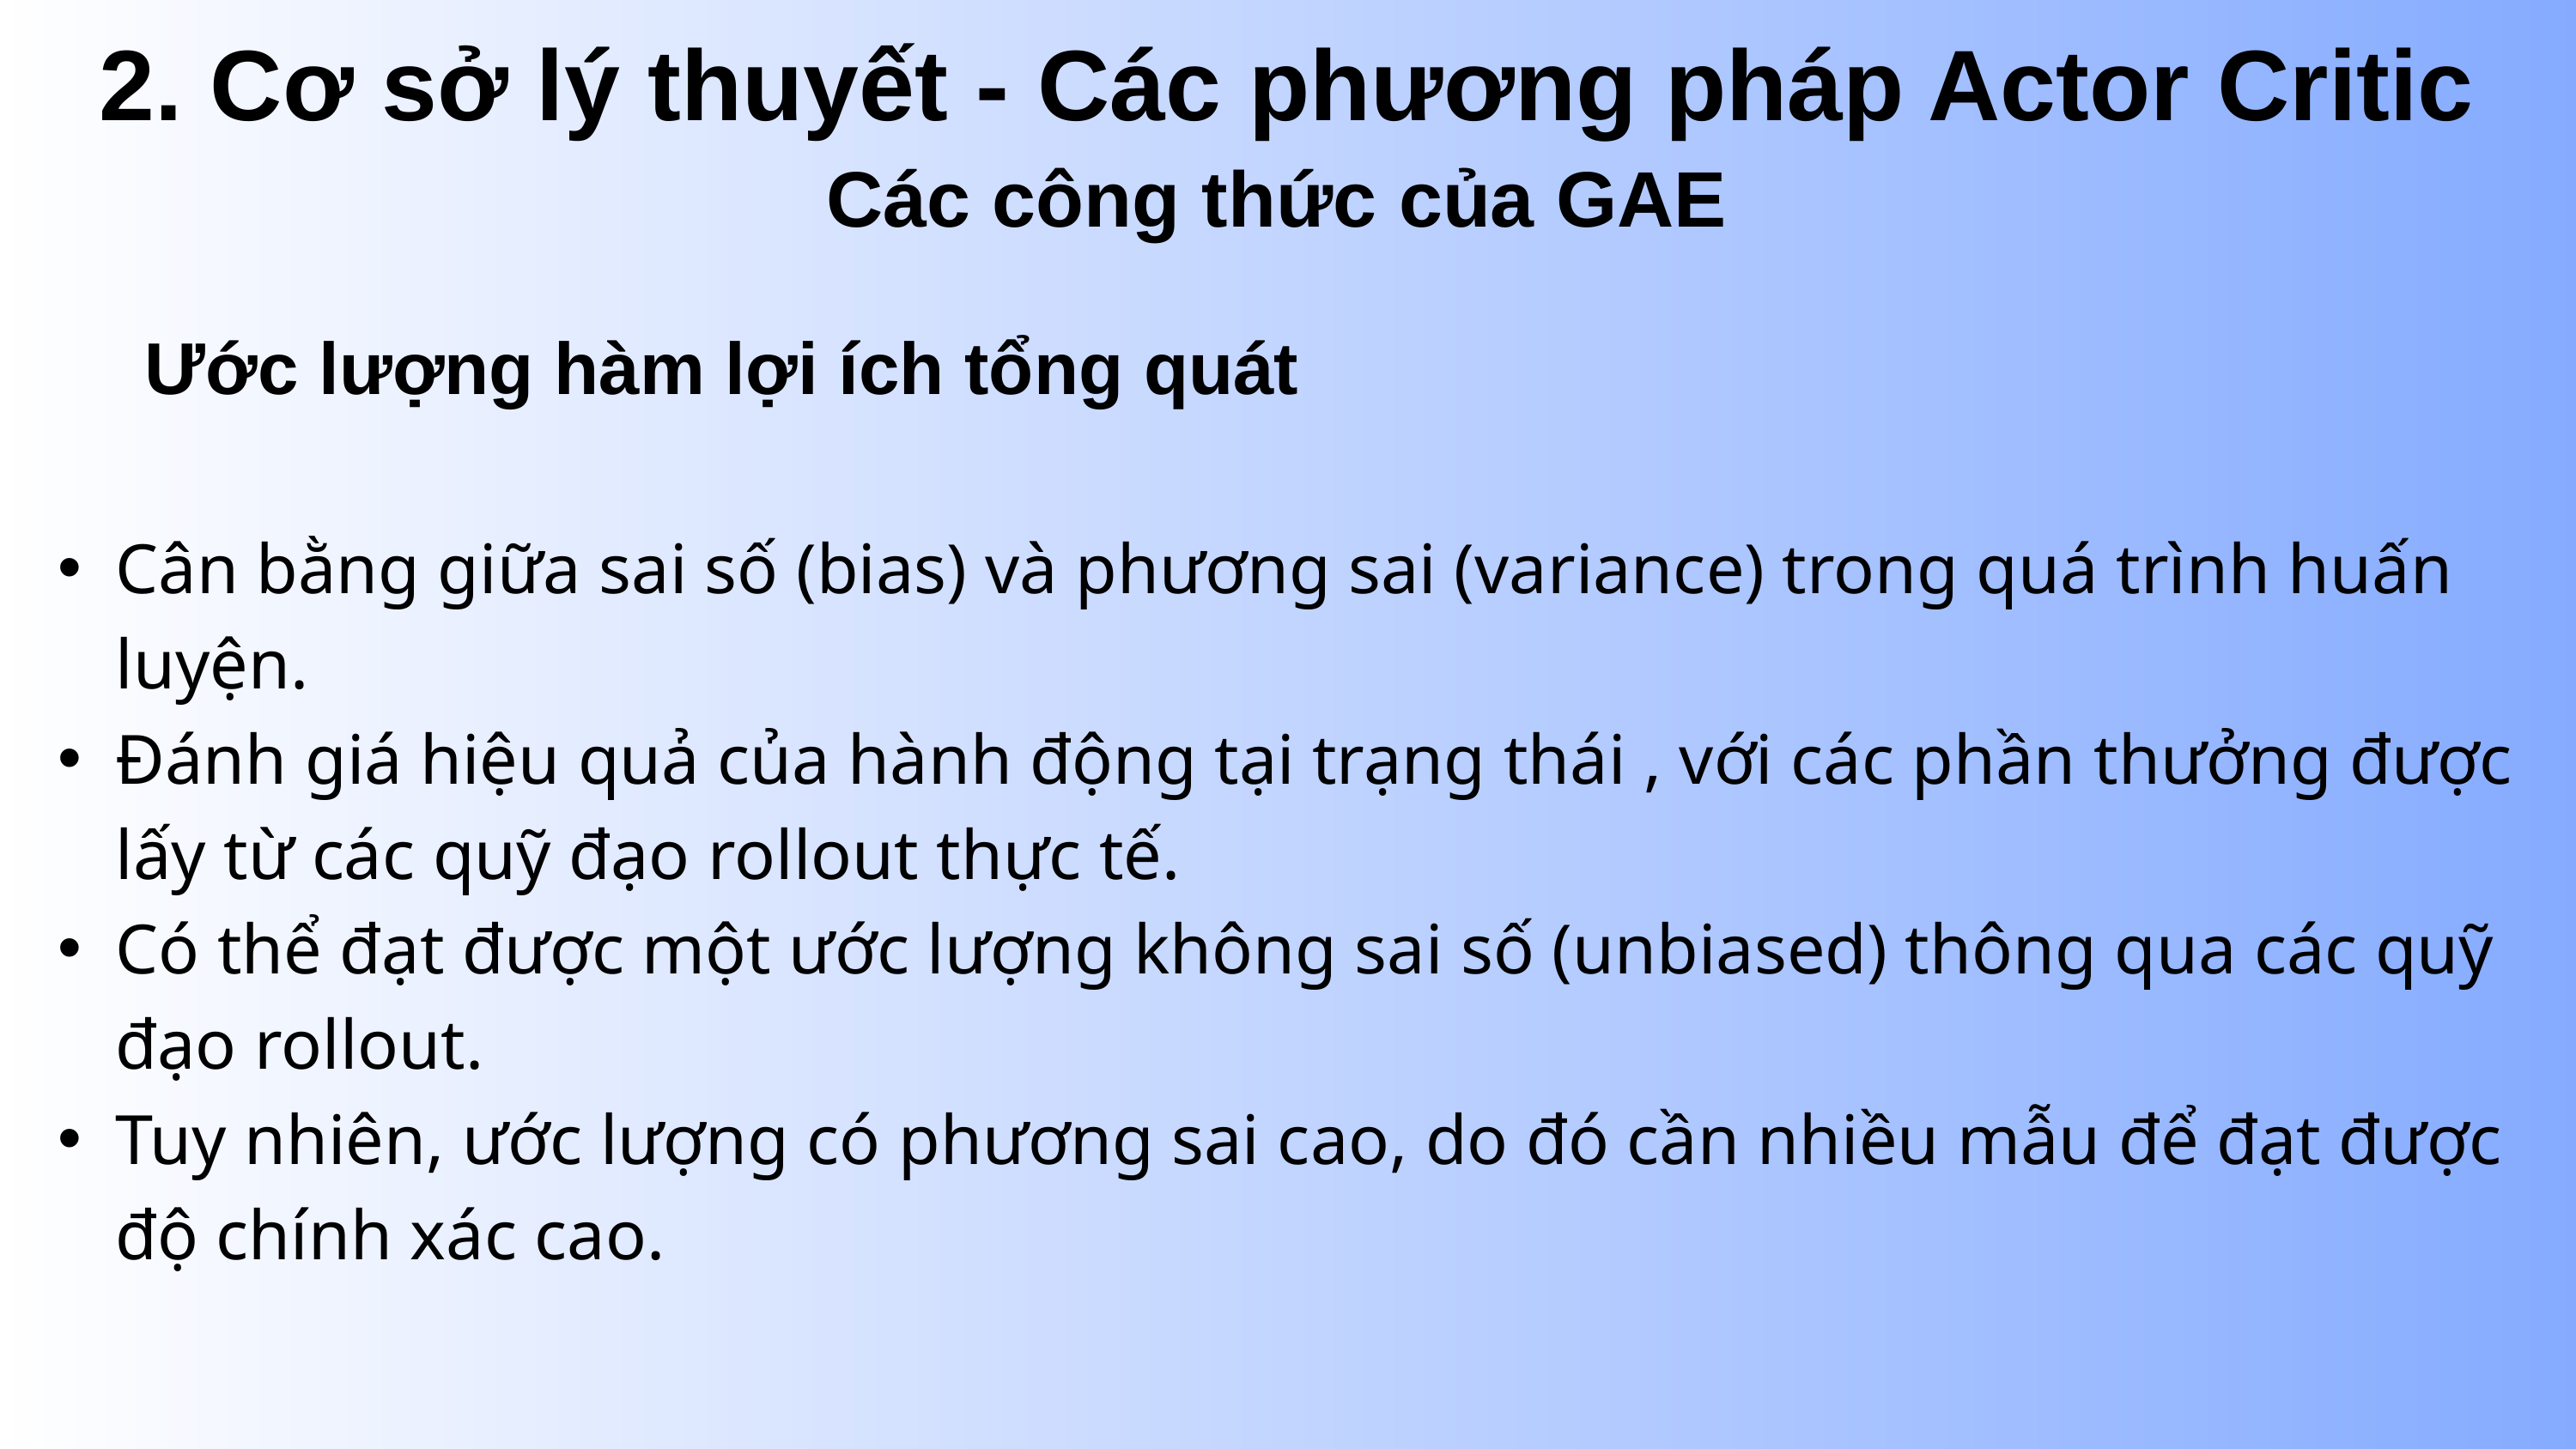

2. Cơ sở lý thuyết - Các phương pháp Actor Critic
Các công thức của GAE
Ước lượng hàm lợi ích tổng quát
Cân bằng giữa sai số (bias) và phương sai (variance) trong quá trình huấn luyện.
Đánh giá hiệu quả của hành động tại trạng thái , với các phần thưởng được lấy từ các quỹ đạo rollout thực tế.
Có thể đạt được một ước lượng không sai số (unbiased) thông qua các quỹ đạo rollout.
Tuy nhiên, ước lượng có phương sai cao, do đó cần nhiều mẫu để đạt được độ chính xác cao.